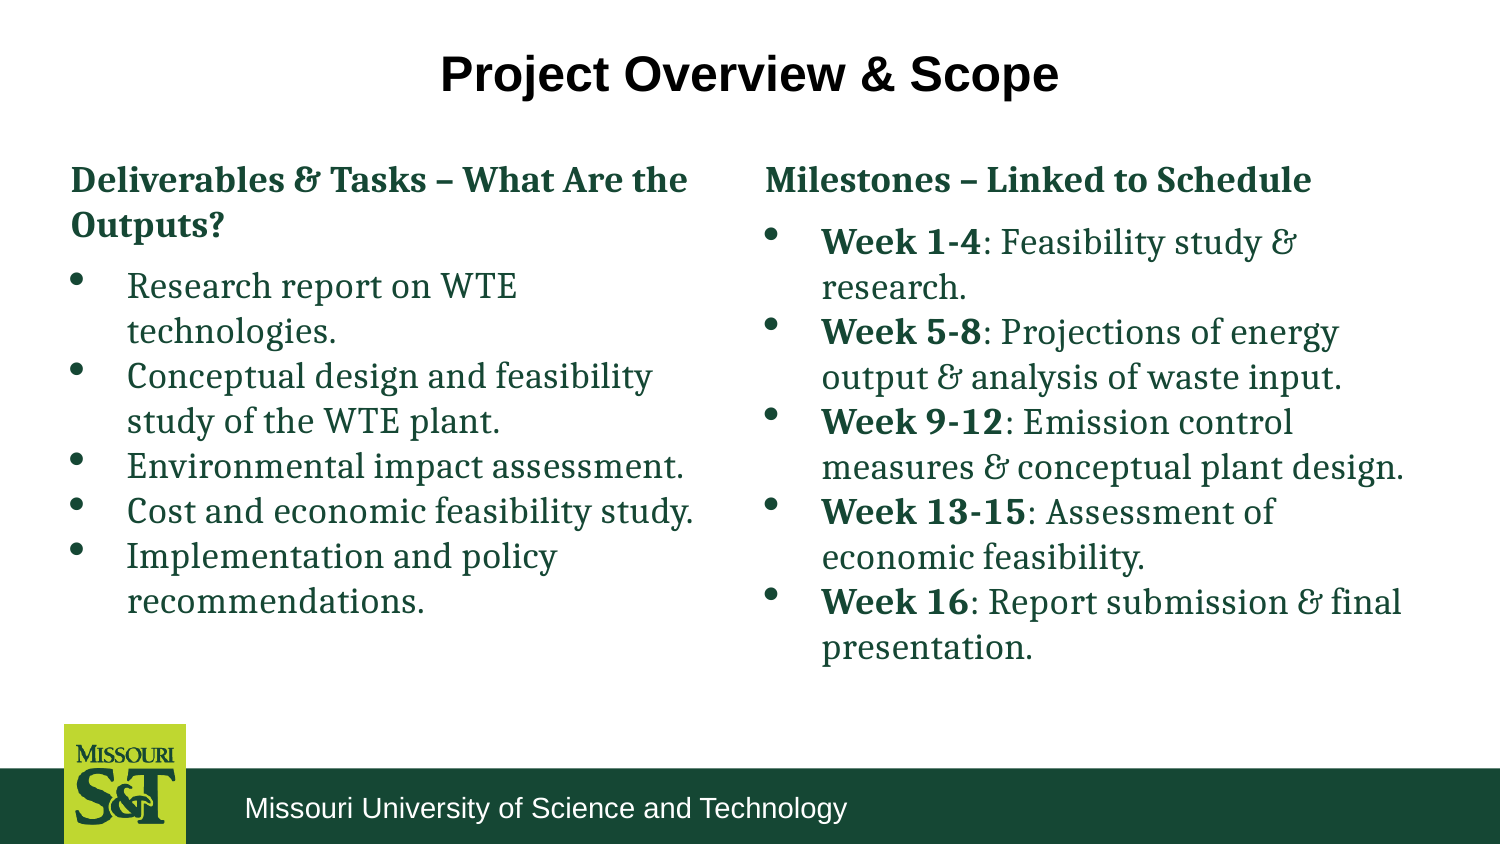

# Project Overview & Scope
Deliverables & Tasks – What Are the Outputs?
Research report on WTE technologies.
Conceptual design and feasibility study of the WTE plant.
Environmental impact assessment.
Cost and economic feasibility study.
Implementation and policy recommendations.

Milestones – Linked to Schedule
Week 1-4: Feasibility study & research.
Week 5-8: Projections of energy output & analysis of waste input.
Week 9-12: Emission control measures & conceptual plant design.
Week 13-15: Assessment of economic feasibility.
Week 16: Report submission & final presentation.

Missouri University of Science and Technology